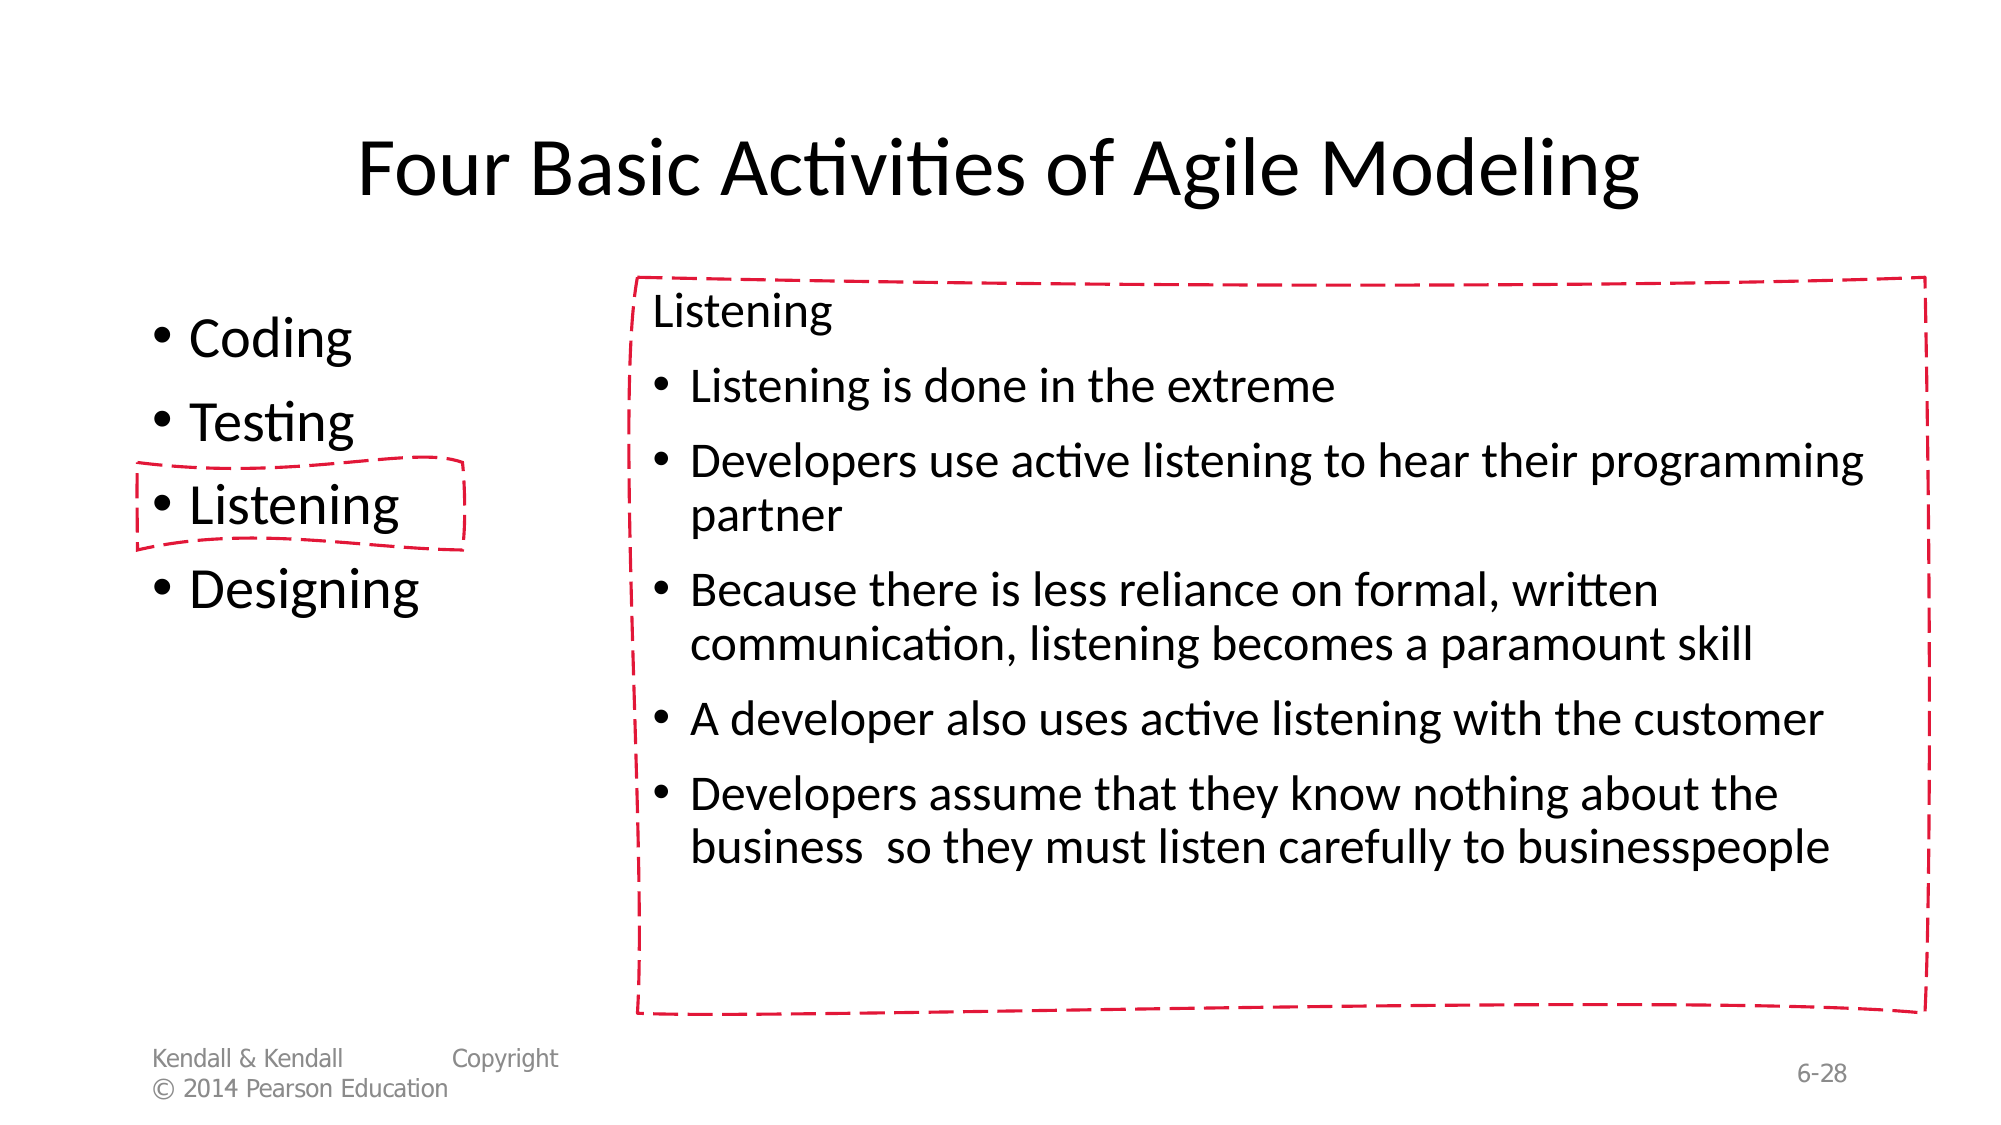

# Four Basic Activities of Agile Modeling
Listening
Listening is done in the extreme
Developers use active listening to hear their programming partner
Because there is less reliance on formal, written communication, listening becomes a paramount skill
A developer also uses active listening with the customer
Developers assume that they know nothing about the business  so they must listen carefully to businesspeople
Coding
Testing
Listening
Designing

Kendall & Kendall	Copyright © 2014 Pearson Education
6-28